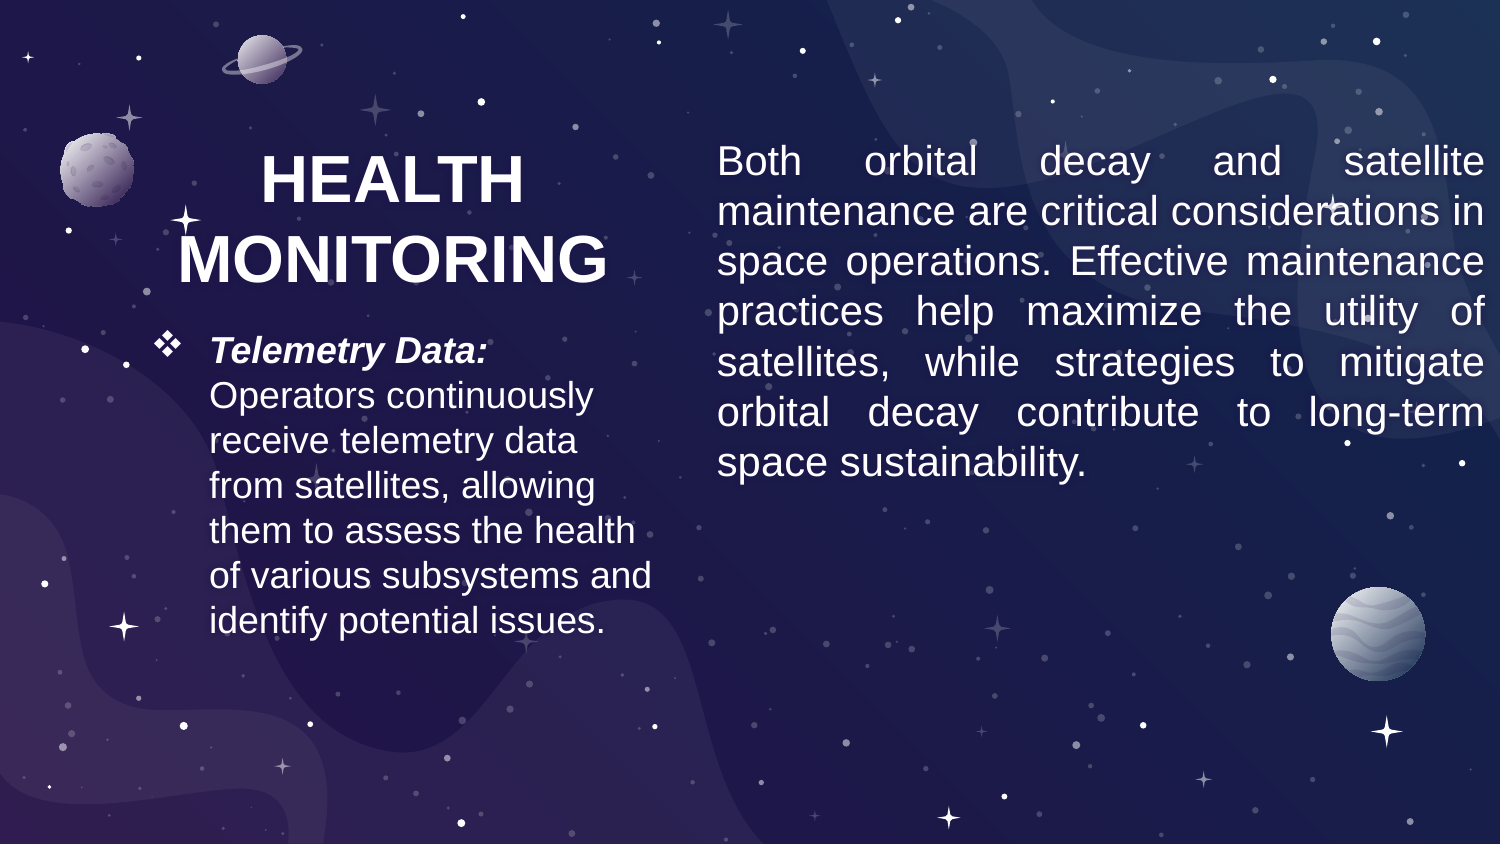

Both orbital decay and satellite maintenance are critical considerations in space operations. Effective maintenance practices help maximize the utility of satellites, while strategies to mitigate orbital decay contribute to long-term space sustainability.

# HEALTH MONITORING
Telemetry Data: Operators continuously receive telemetry data from satellites, allowing them to assess the health of various subsystems and identify potential issues.